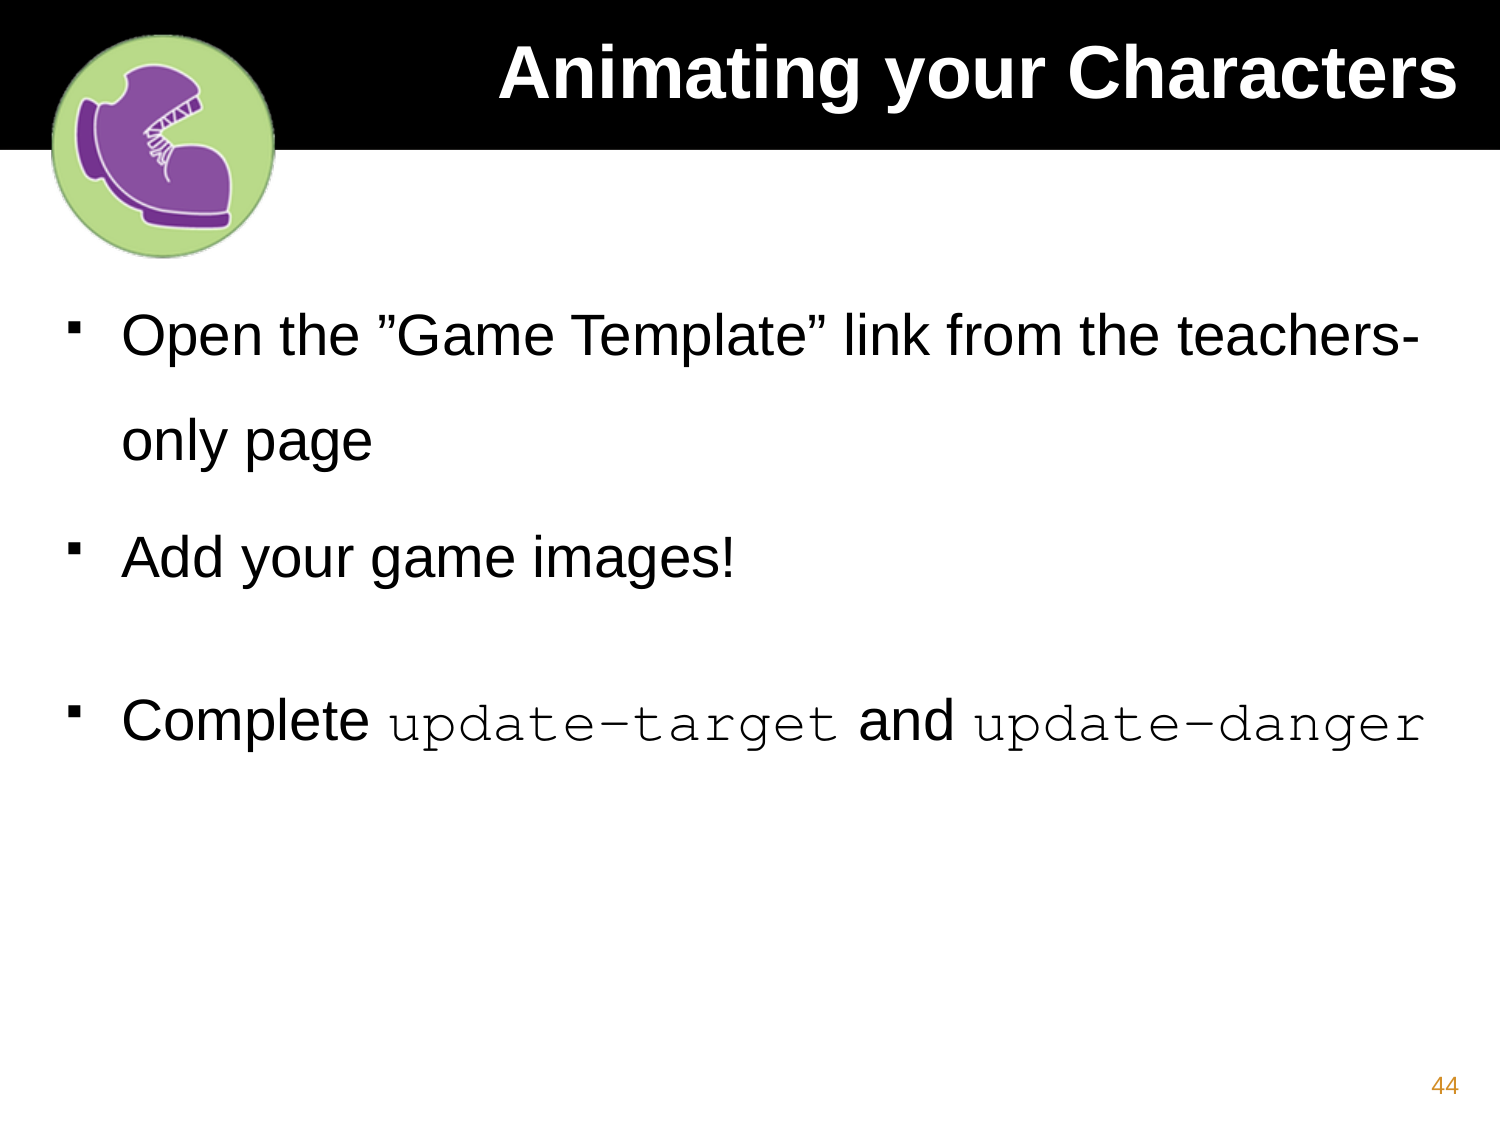

# Animating your Characters
Open the ”Game Template” link from the teachers-only page
Add your game images!

Complete update-target and update-danger

44